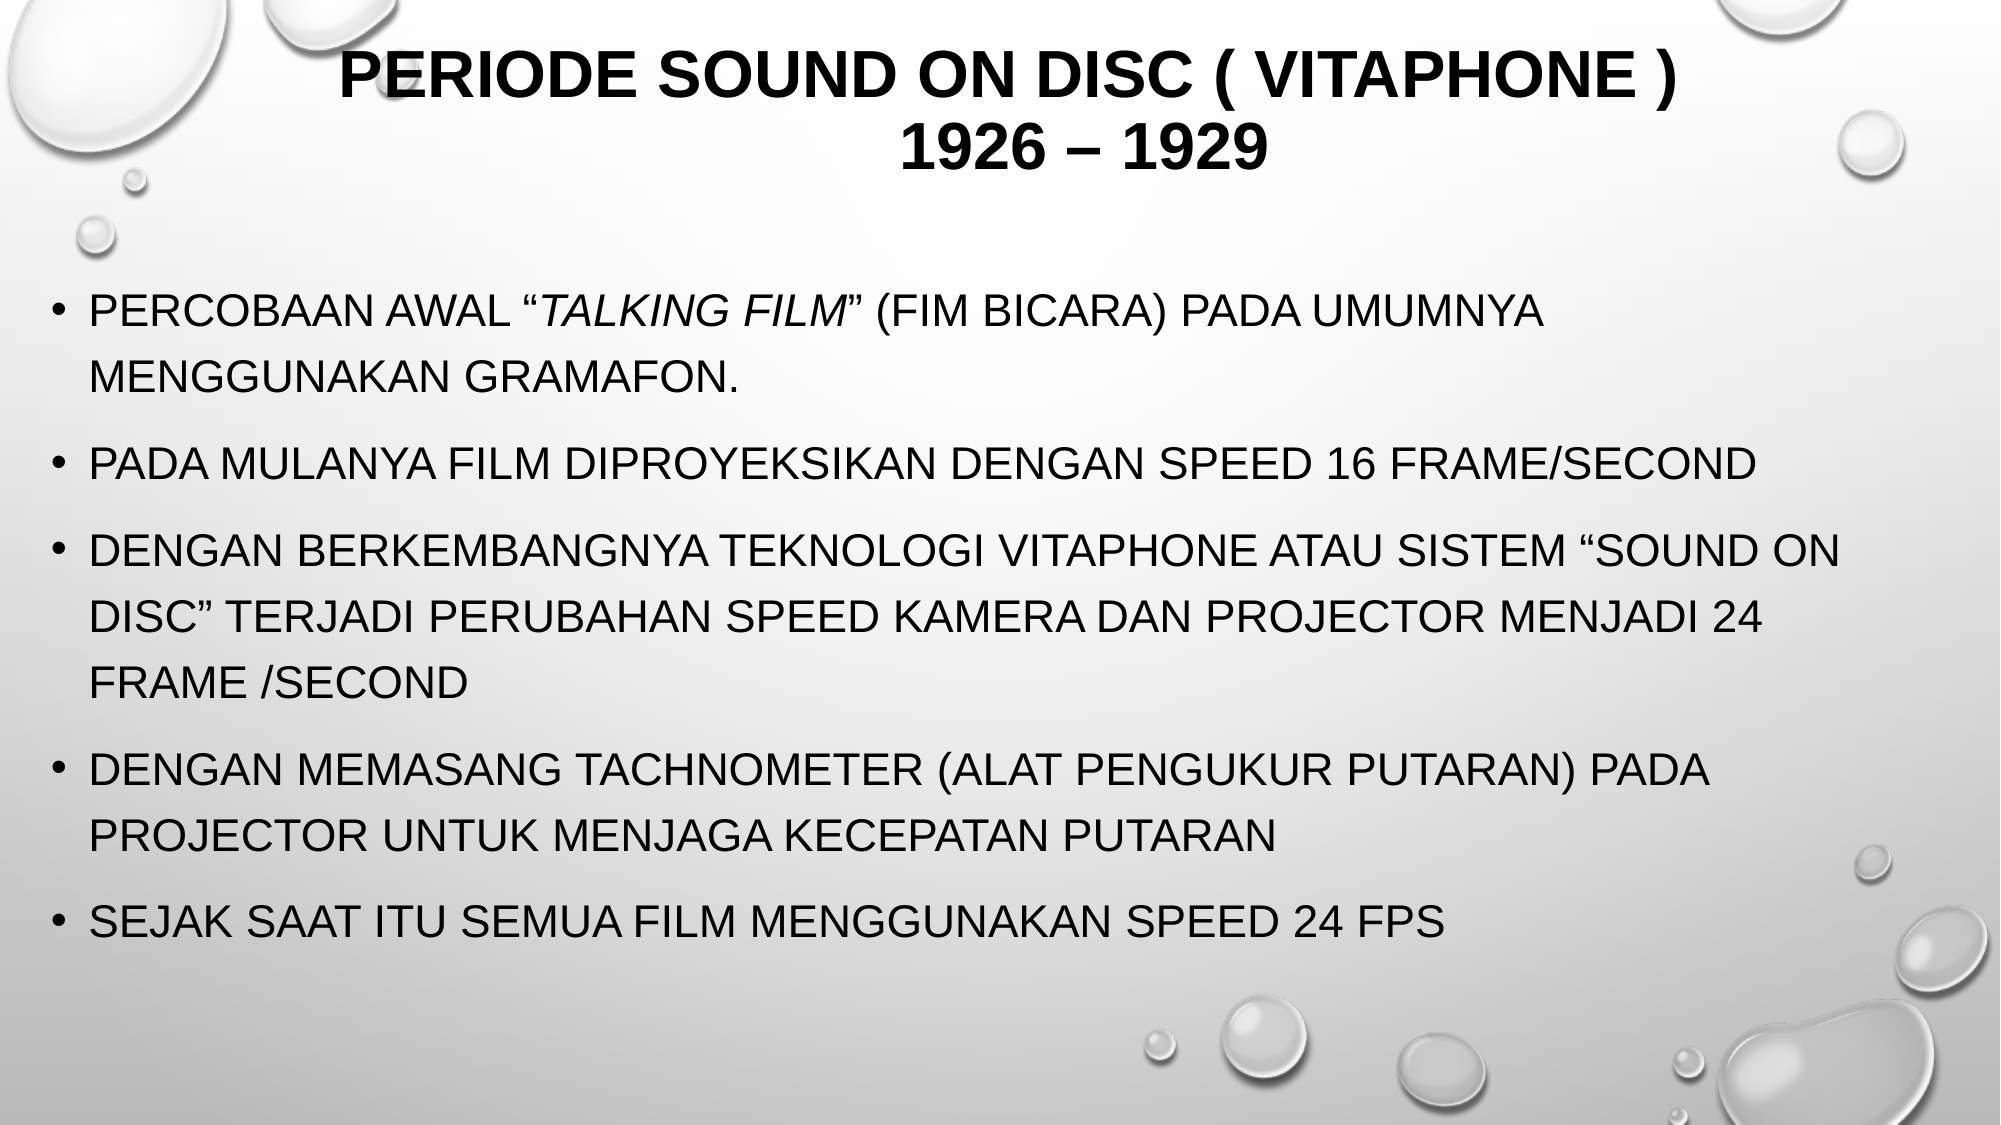

# Periode Sound on Disc ( vitaphone ) 1926 – 1929
Percobaan awal “talking film” (fim bicara) pada umumnya menggunakan gramafon.
Pada mulanya film diproyeksikan dengan speed 16 frame/second
Dengan berkembangnya teknologi vitaphone atau sistem “sound on disc” terjadi perubahan speed kamera dan projector menjadi 24 frame /second
Dengan memasang tachnometer (alat pengukur putaran) pada projector untuk menjaga kecepatan putaran
Sejak saat itu semua film menggunakan speed 24 fps